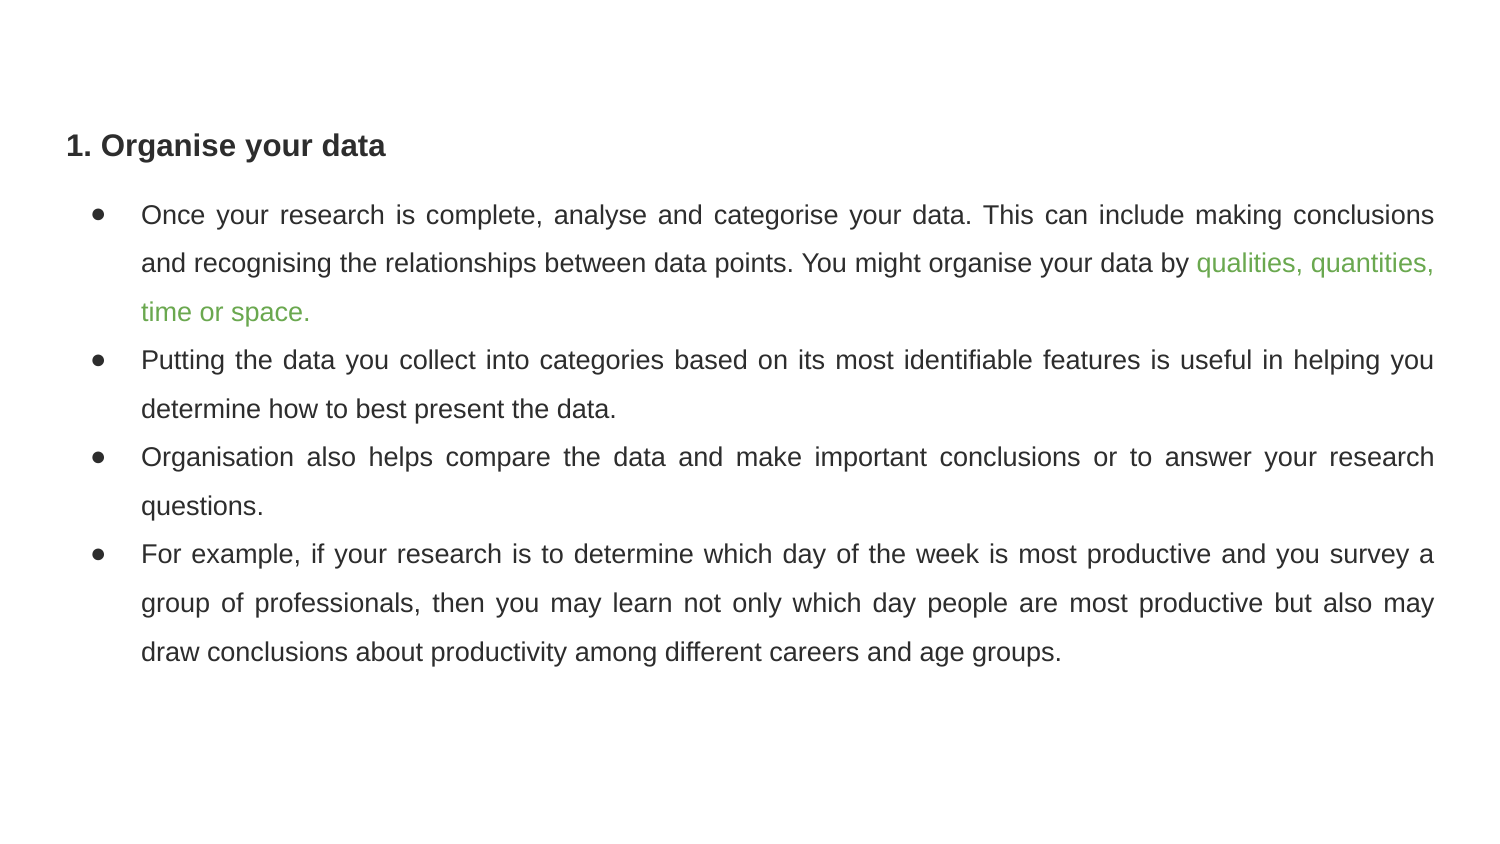

1. Organise your data
Once your research is complete, analyse and categorise your data. This can include making conclusions and recognising the relationships between data points. You might organise your data by qualities, quantities, time or space.
Putting the data you collect into categories based on its most identifiable features is useful in helping you determine how to best present the data.
Organisation also helps compare the data and make important conclusions or to answer your research questions.
For example, if your research is to determine which day of the week is most productive and you survey a group of professionals, then you may learn not only which day people are most productive but also may draw conclusions about productivity among different careers and age groups.